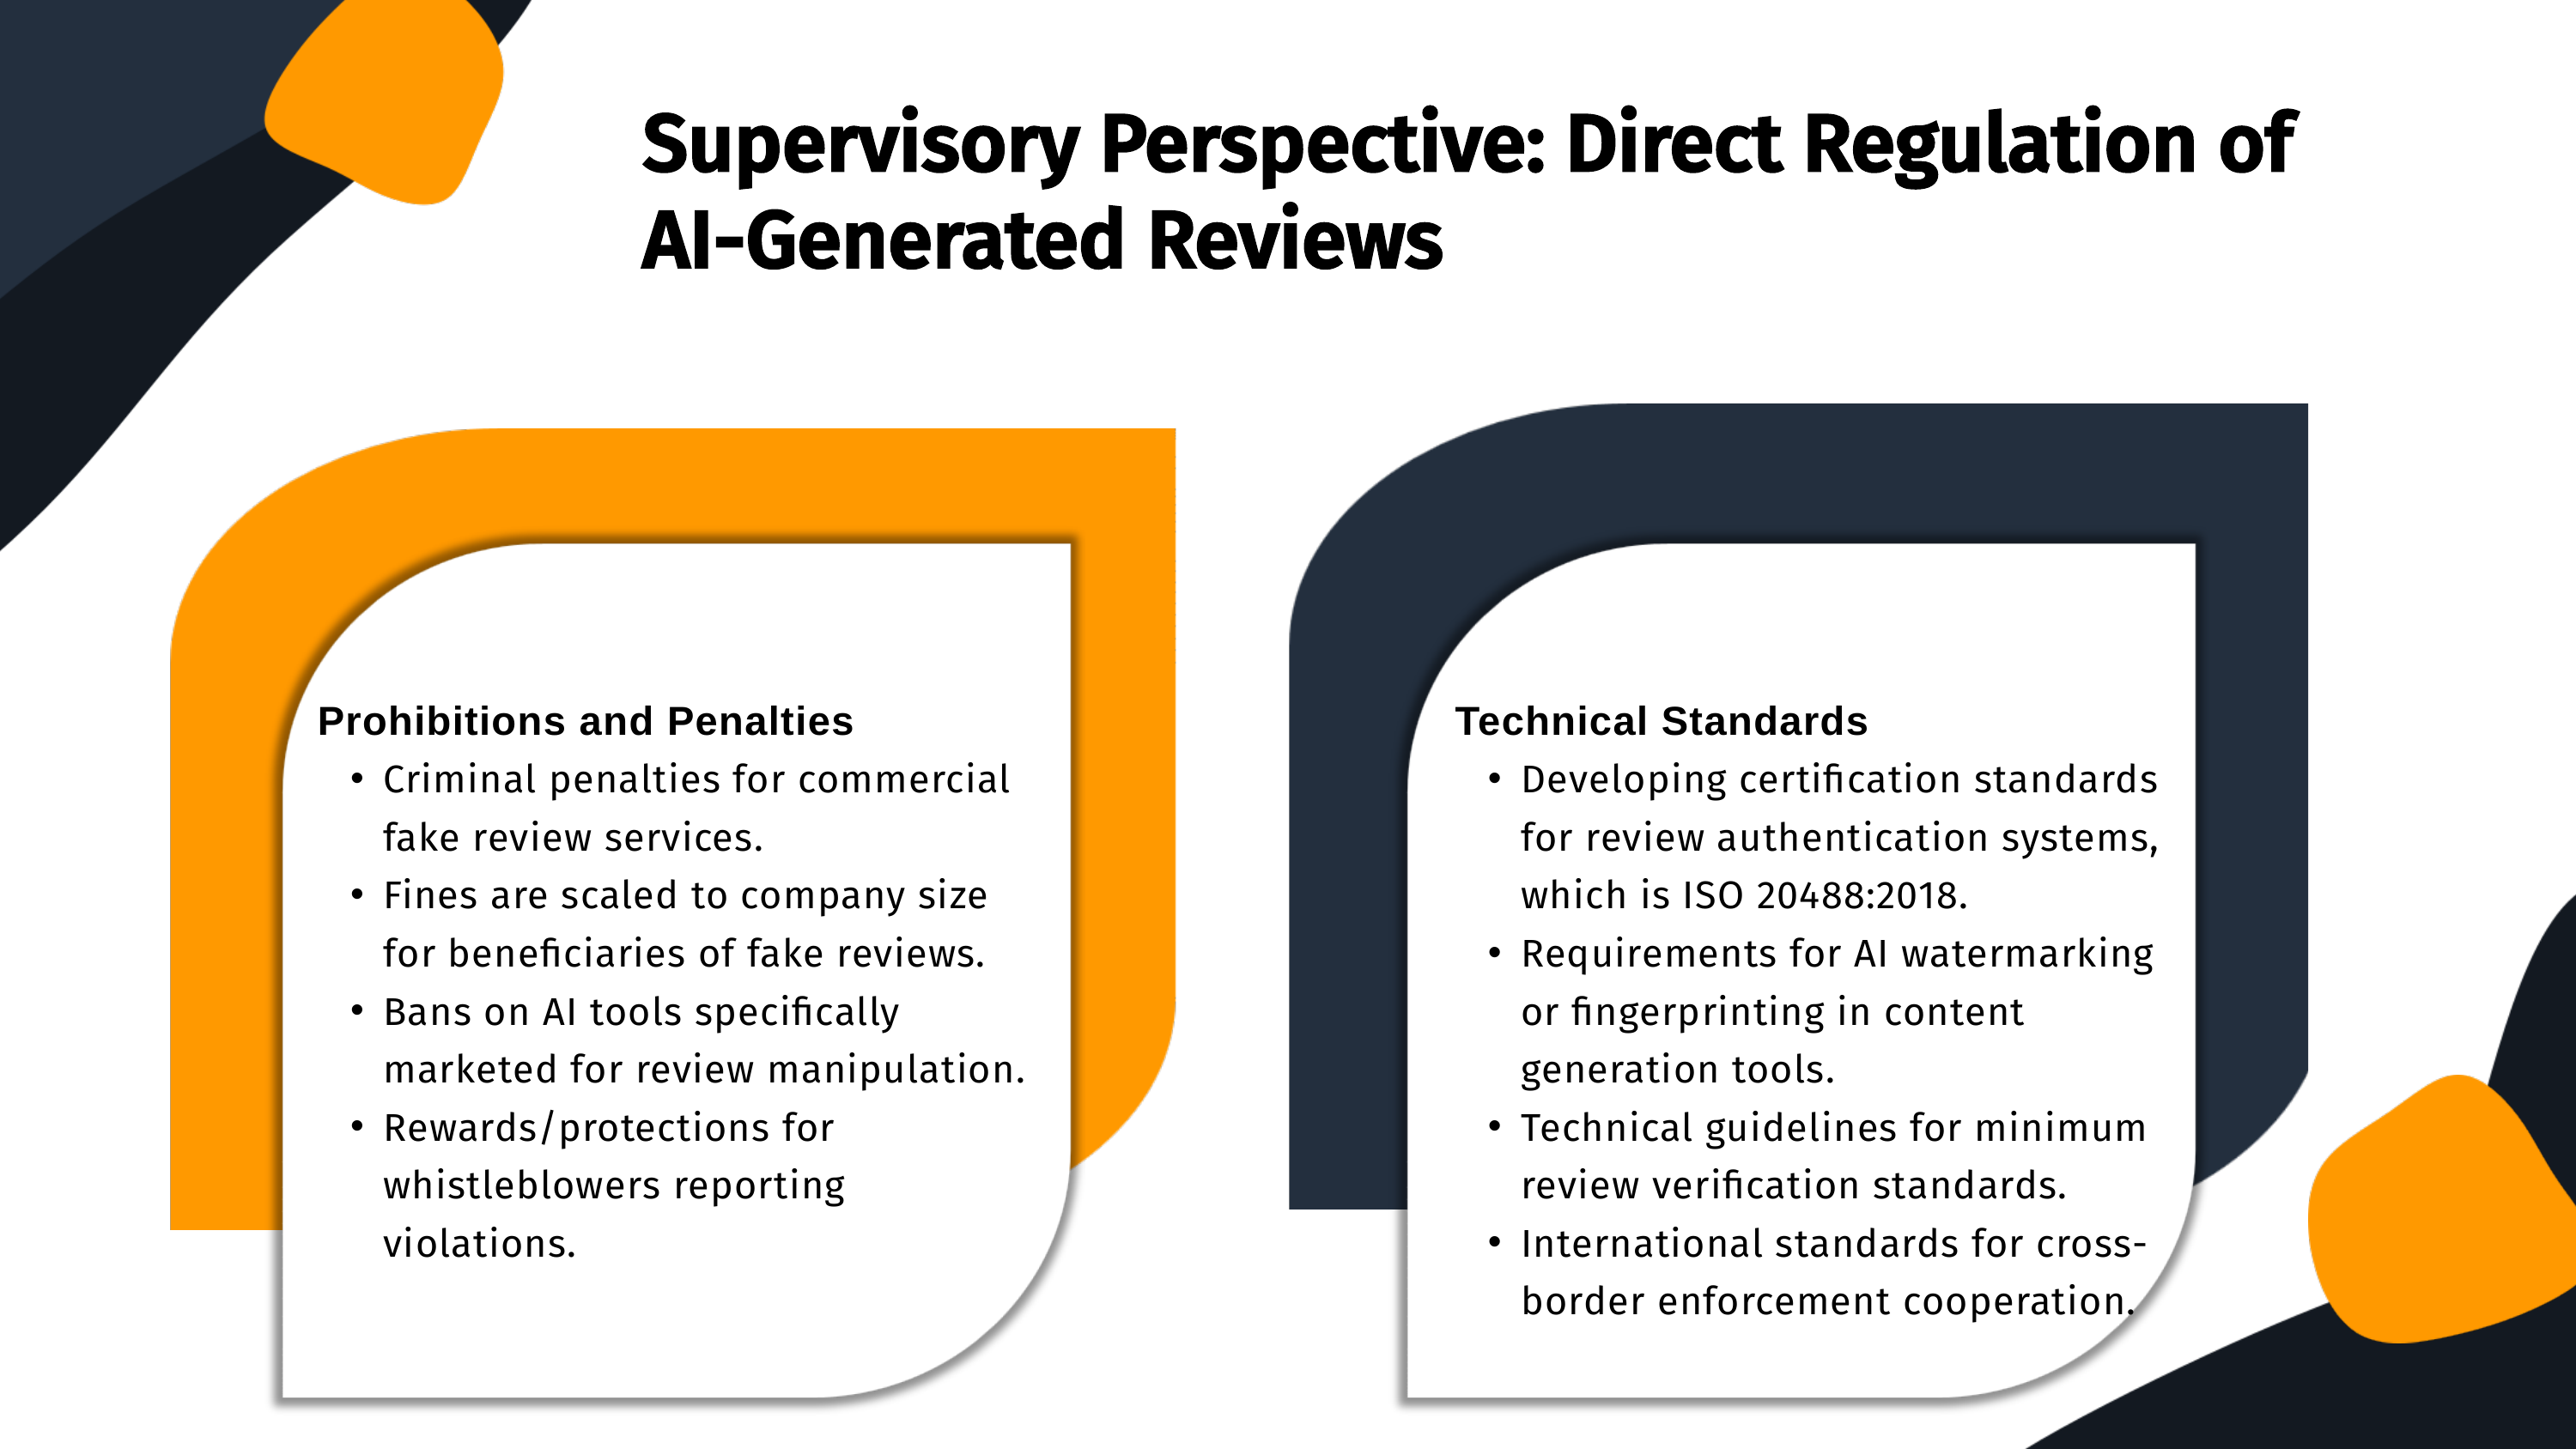

Supervisory Perspective: Direct Regulation of
AI-Generated Reviews

Prohibitions and Penalties
Criminal penalties for commercial fake review services.
Fines are scaled to company size for beneficiaries of fake reviews.
Bans on AI tools specifically marketed for review manipulation.
Rewards/protections for whistleblowers reporting violations.
Technical Standards
Developing certification standards for review authentication systems, which is ISO 20488:2018.
Requirements for AI watermarking or fingerprinting in content generation tools.
Technical guidelines for minimum review verification standards.
International standards for cross-border enforcement cooperation.